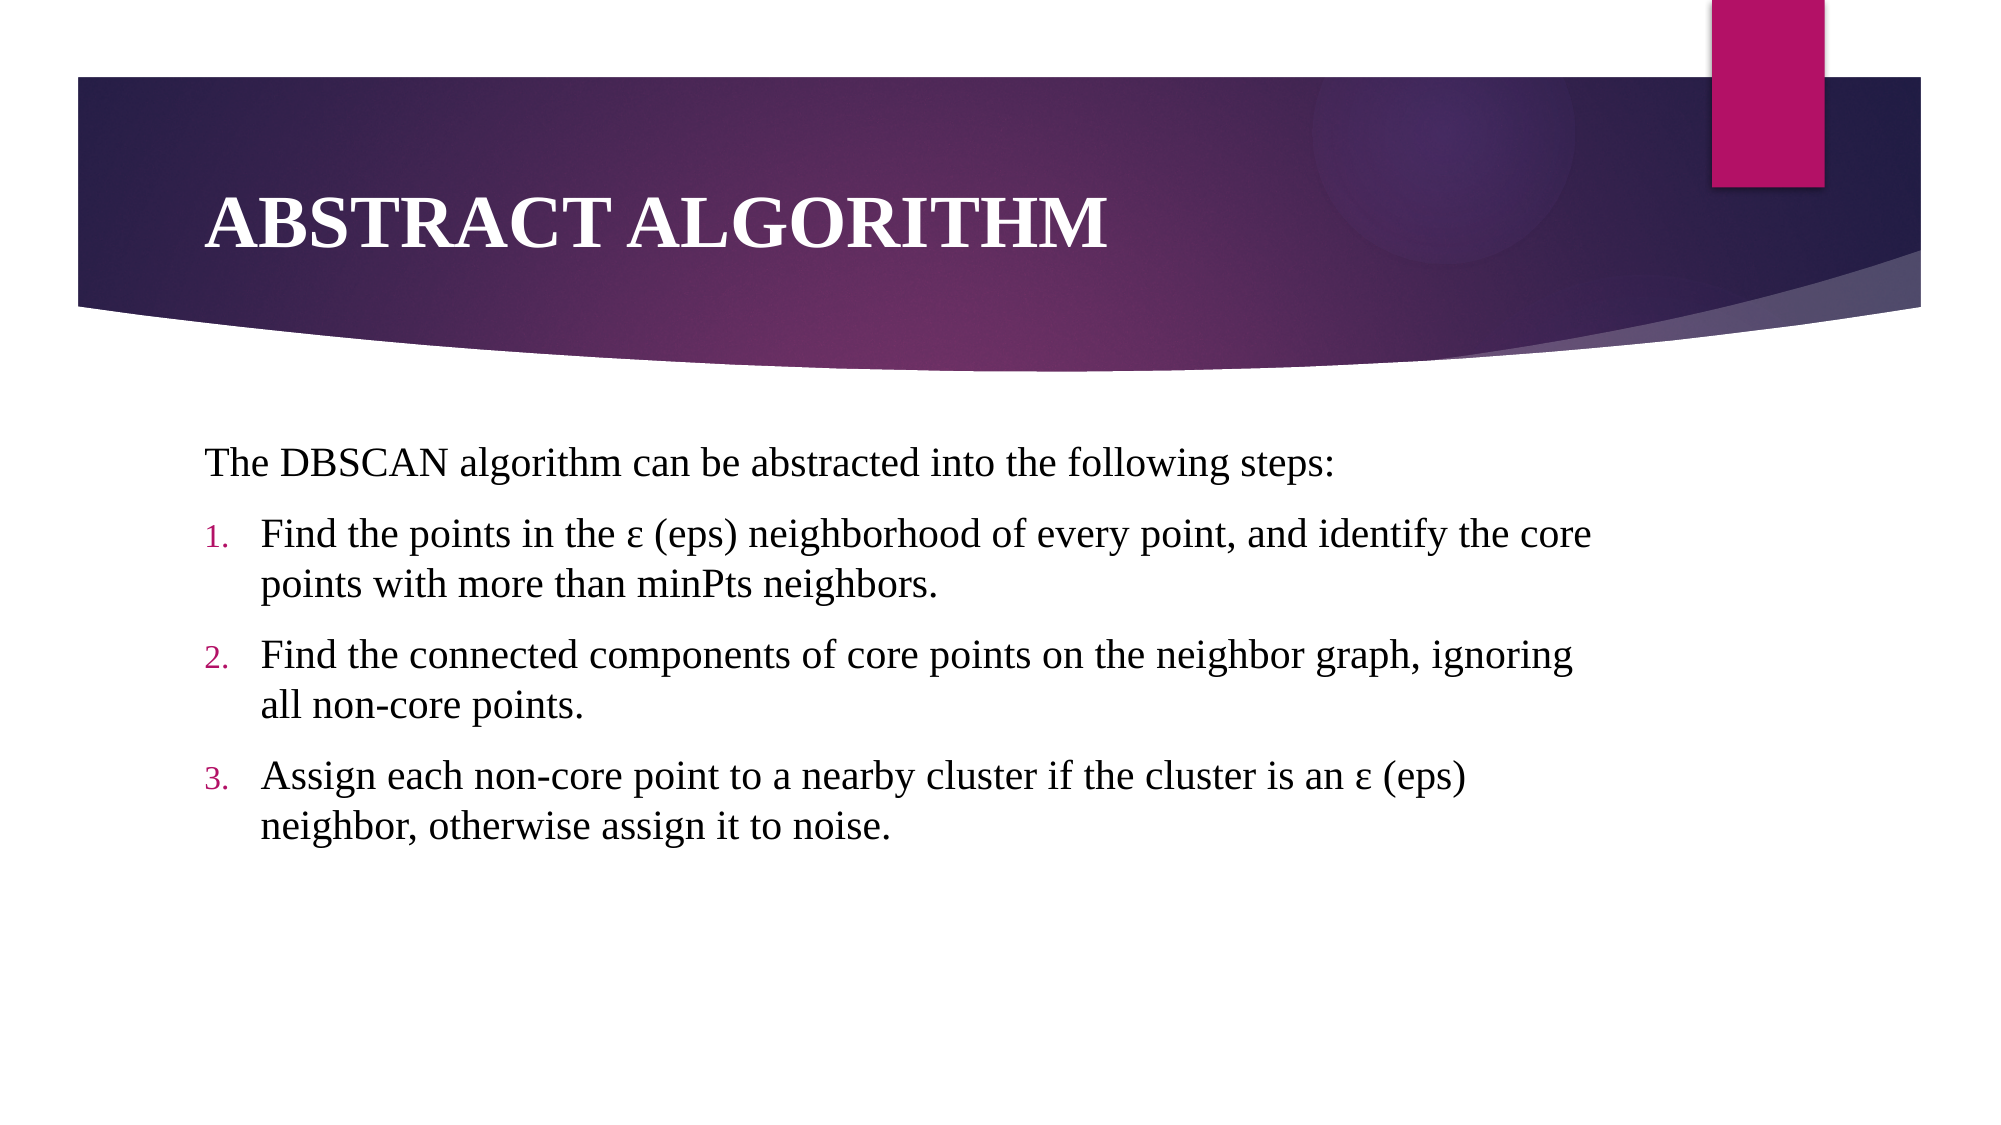

# ABSTRACT ALGORITHM
The DBSCAN algorithm can be abstracted into the following steps:
Find the points in the ε (eps) neighborhood of every point, and identify the core points with more than minPts neighbors.
Find the connected components of core points on the neighbor graph, ignoring all non-core points.
Assign each non-core point to a nearby cluster if the cluster is an ε (eps) neighbor, otherwise assign it to noise.